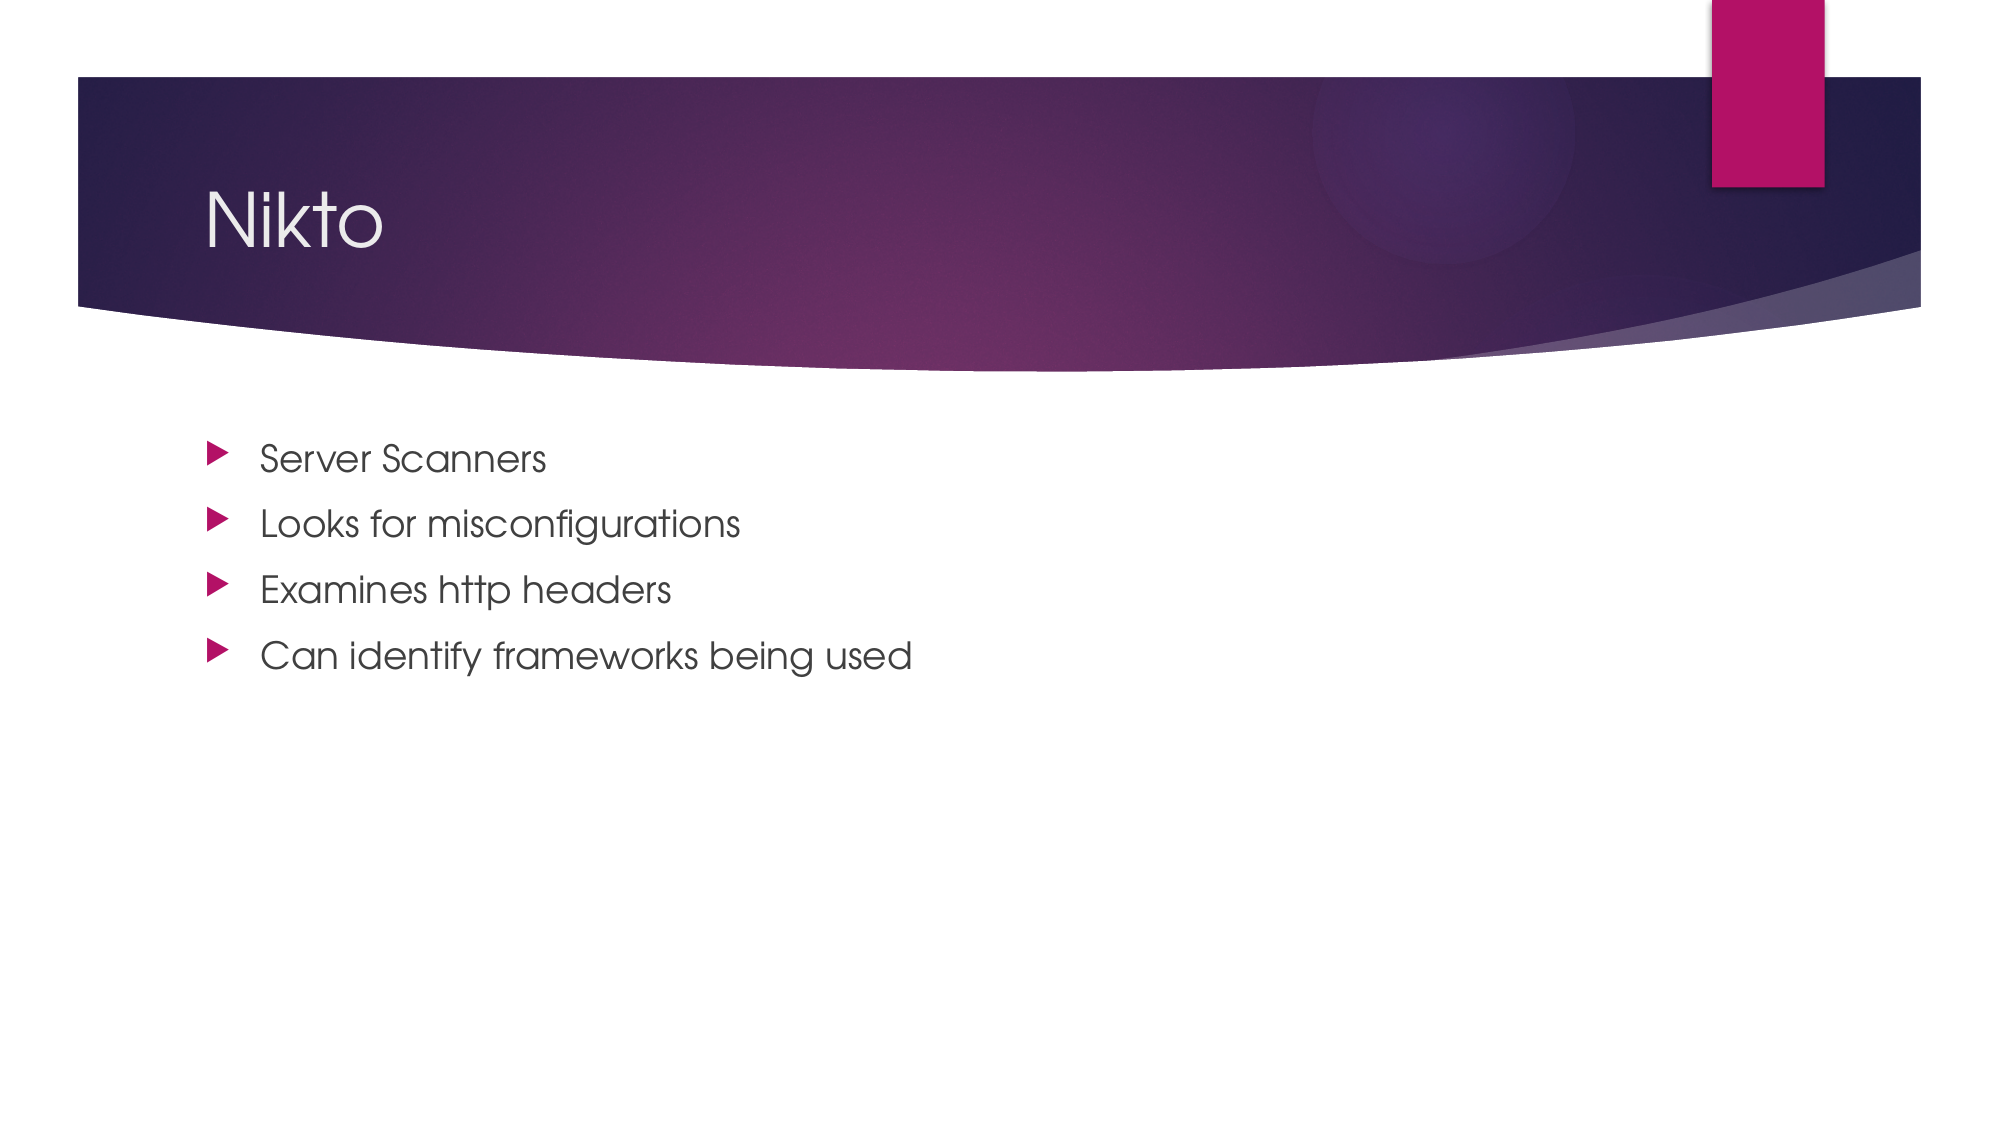

# Nikto
Server Scanners
Looks for misconfigurations
Examines http headers
Can identify frameworks being used